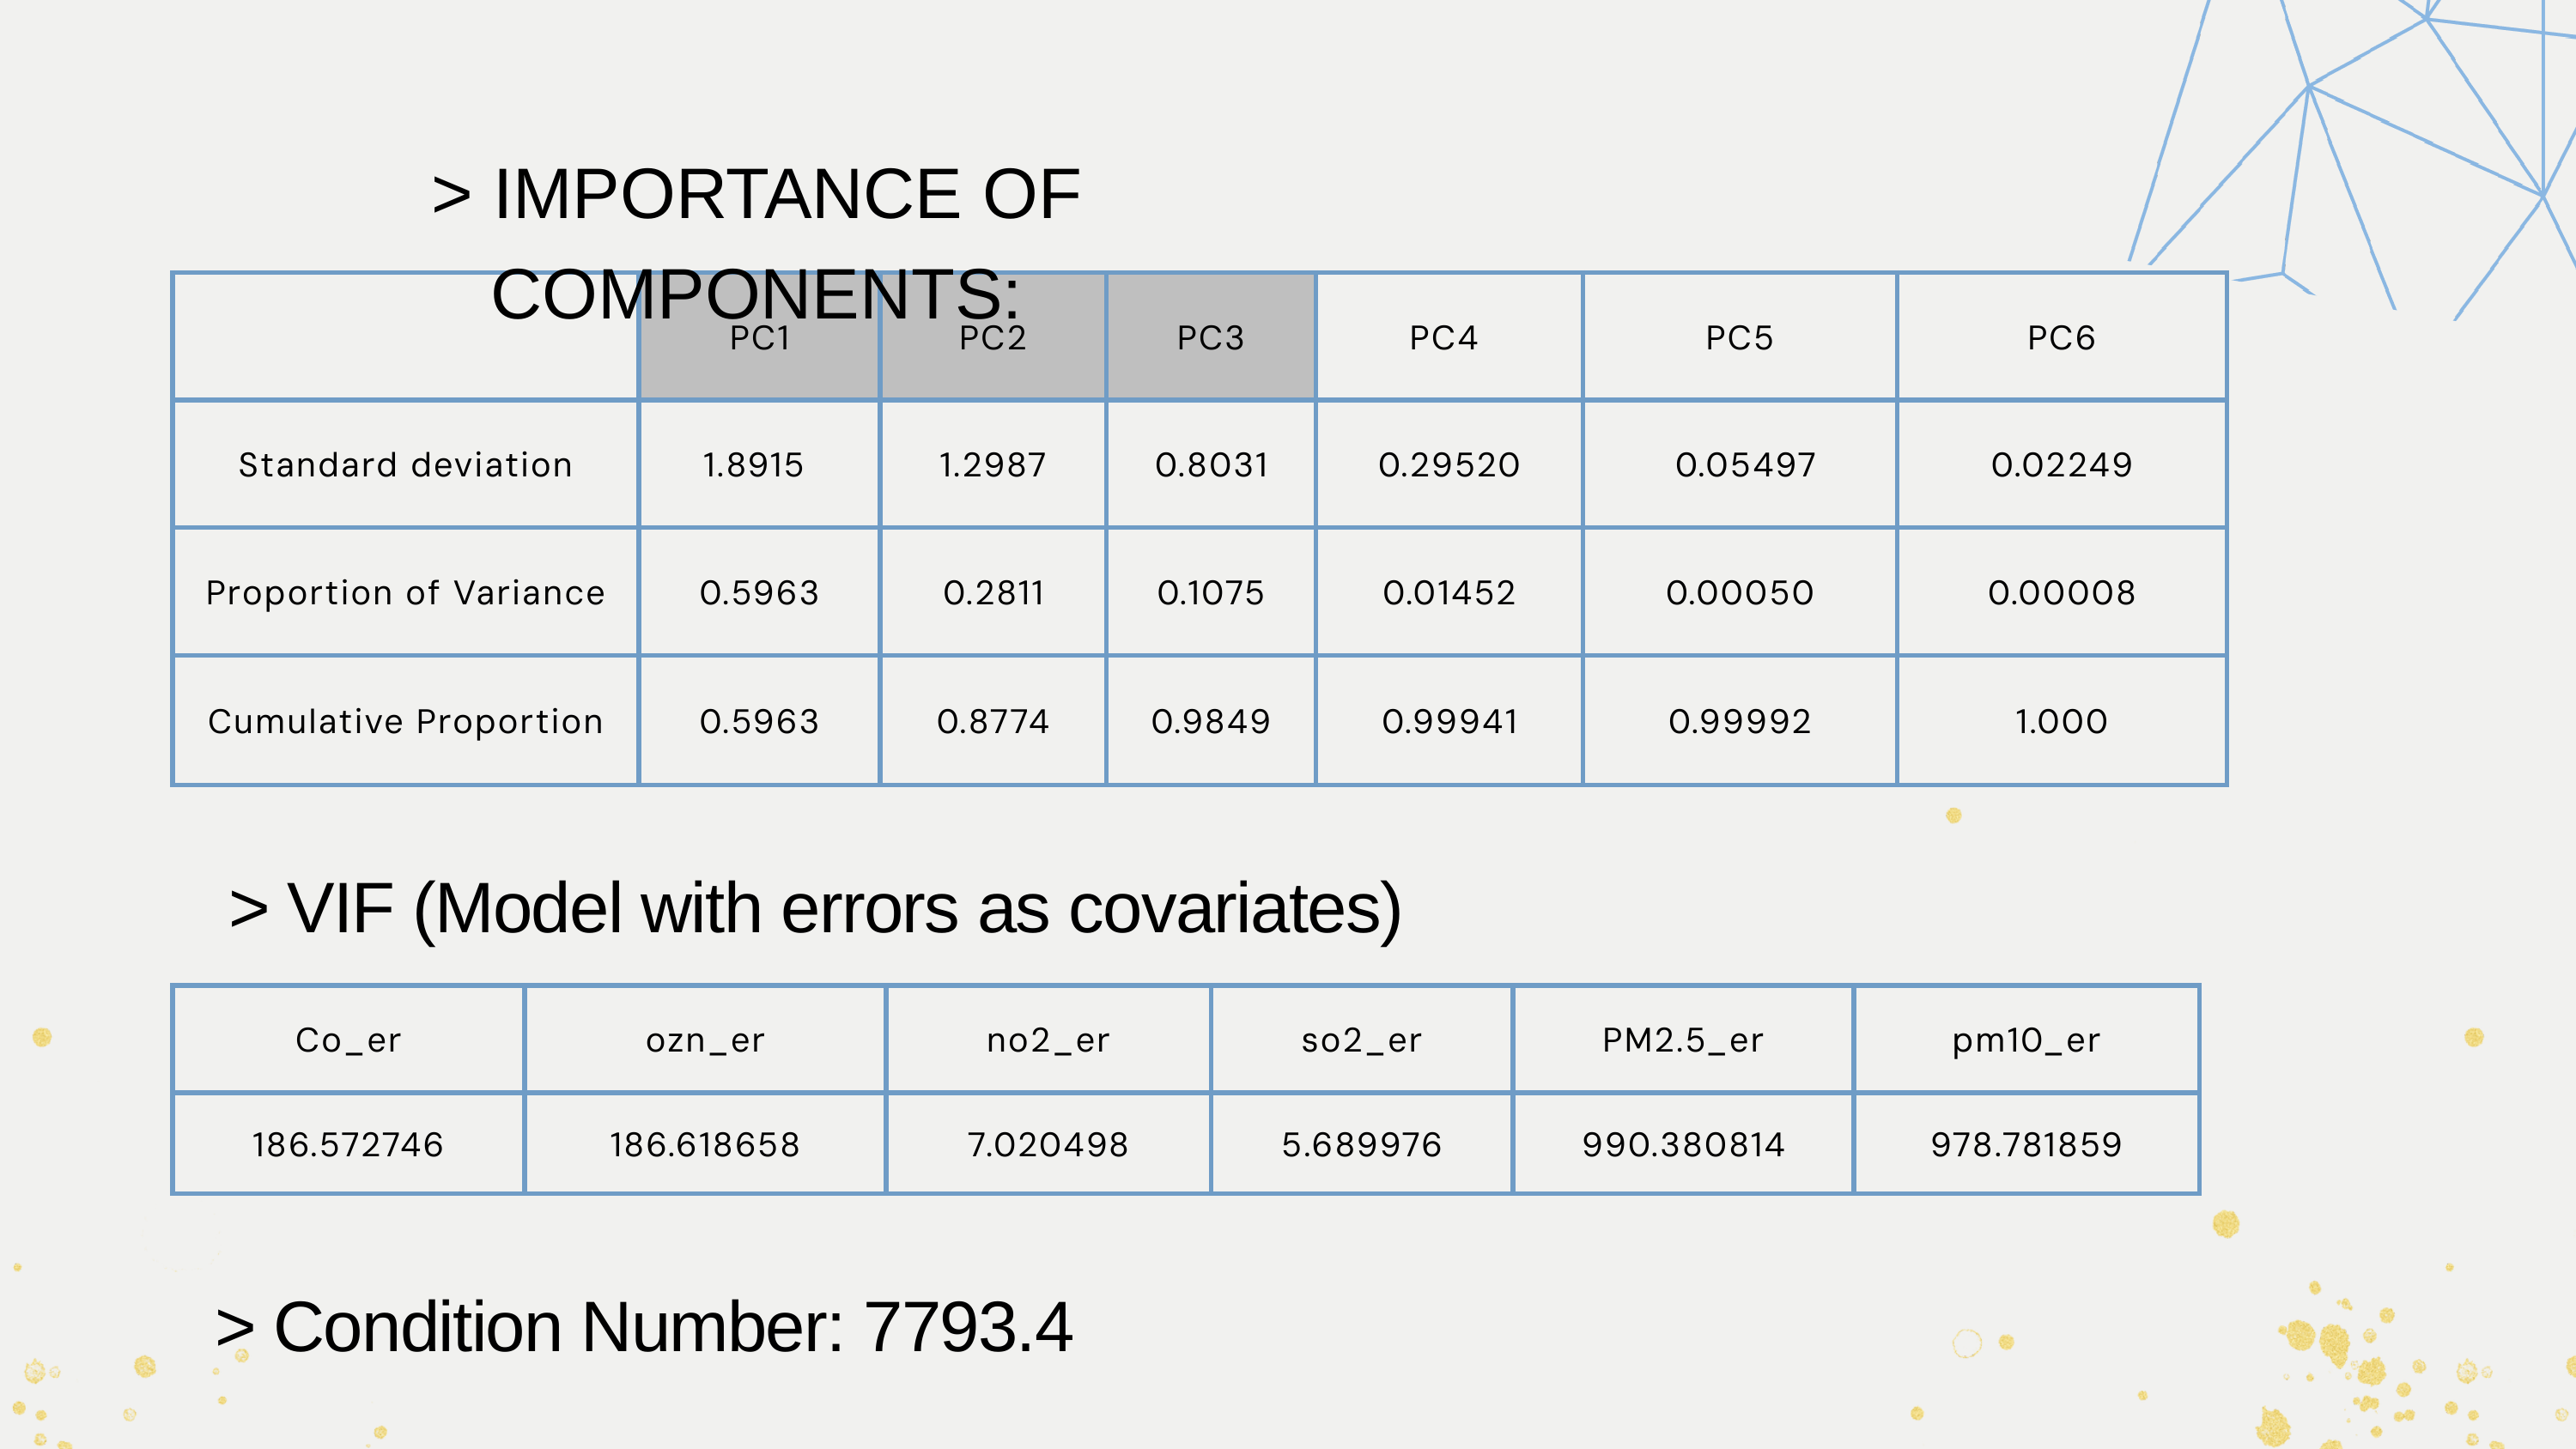

> IMPORTANCE OF COMPONENTS:
|  | PC1 | PC2 | PC3 | PC4 | PC5 | PC6 |
| --- | --- | --- | --- | --- | --- | --- |
| Standard deviation | 1.8915 | 1.2987 | 0.8031 | 0.29520 | 0.05497 | 0.02249 |
| Proportion of Variance | 0.5963 | 0.2811 | 0.1075 | 0.01452 | 0.00050 | 0.00008 |
| Cumulative Proportion | 0.5963 | 0.8774 | 0.9849 | 0.99941 | 0.99992 | 1.000 |

> VIF (Model with errors as covariates)
| Co\_er | ozn\_er | no2\_er | so2\_er | PM2.5\_er | pm10\_er |
| --- | --- | --- | --- | --- | --- |
| 186.572746 | 186.618658 | 7.020498 | 5.689976 | 990.380814 | 978.781859 |
> Condition Number: 7793.4